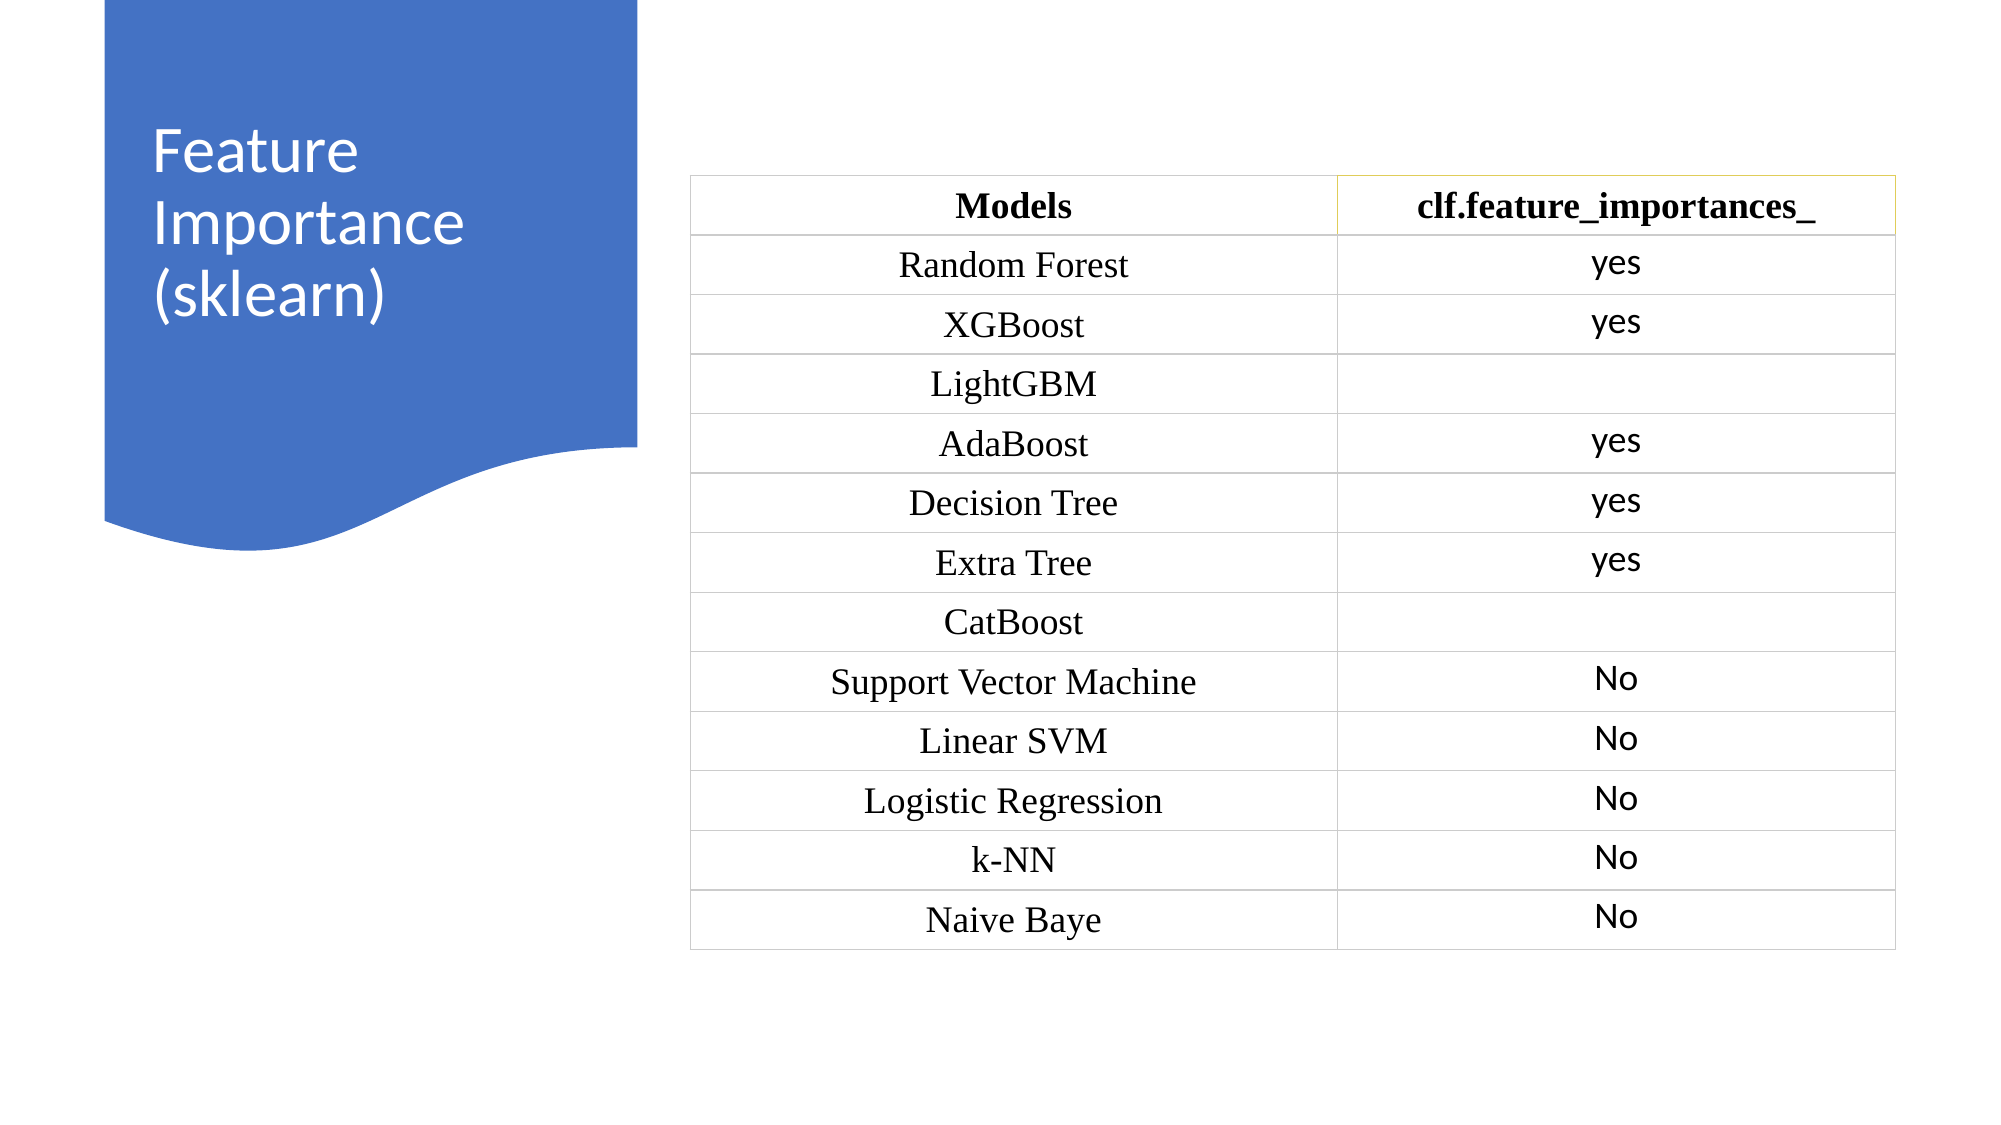

# Feature Importance (sklearn)
| Models | clf.feature\_importances\_ |
| --- | --- |
| Random Forest | yes |
| XGBoost | yes |
| LightGBM |  |
| AdaBoost | yes |
| Decision Tree | yes |
| Extra Tree | yes |
| CatBoost |  |
| Support Vector Machine | No |
| Linear SVM | No |
| Logistic Regression | No |
| k-NN | No |
| Naive Baye | No |